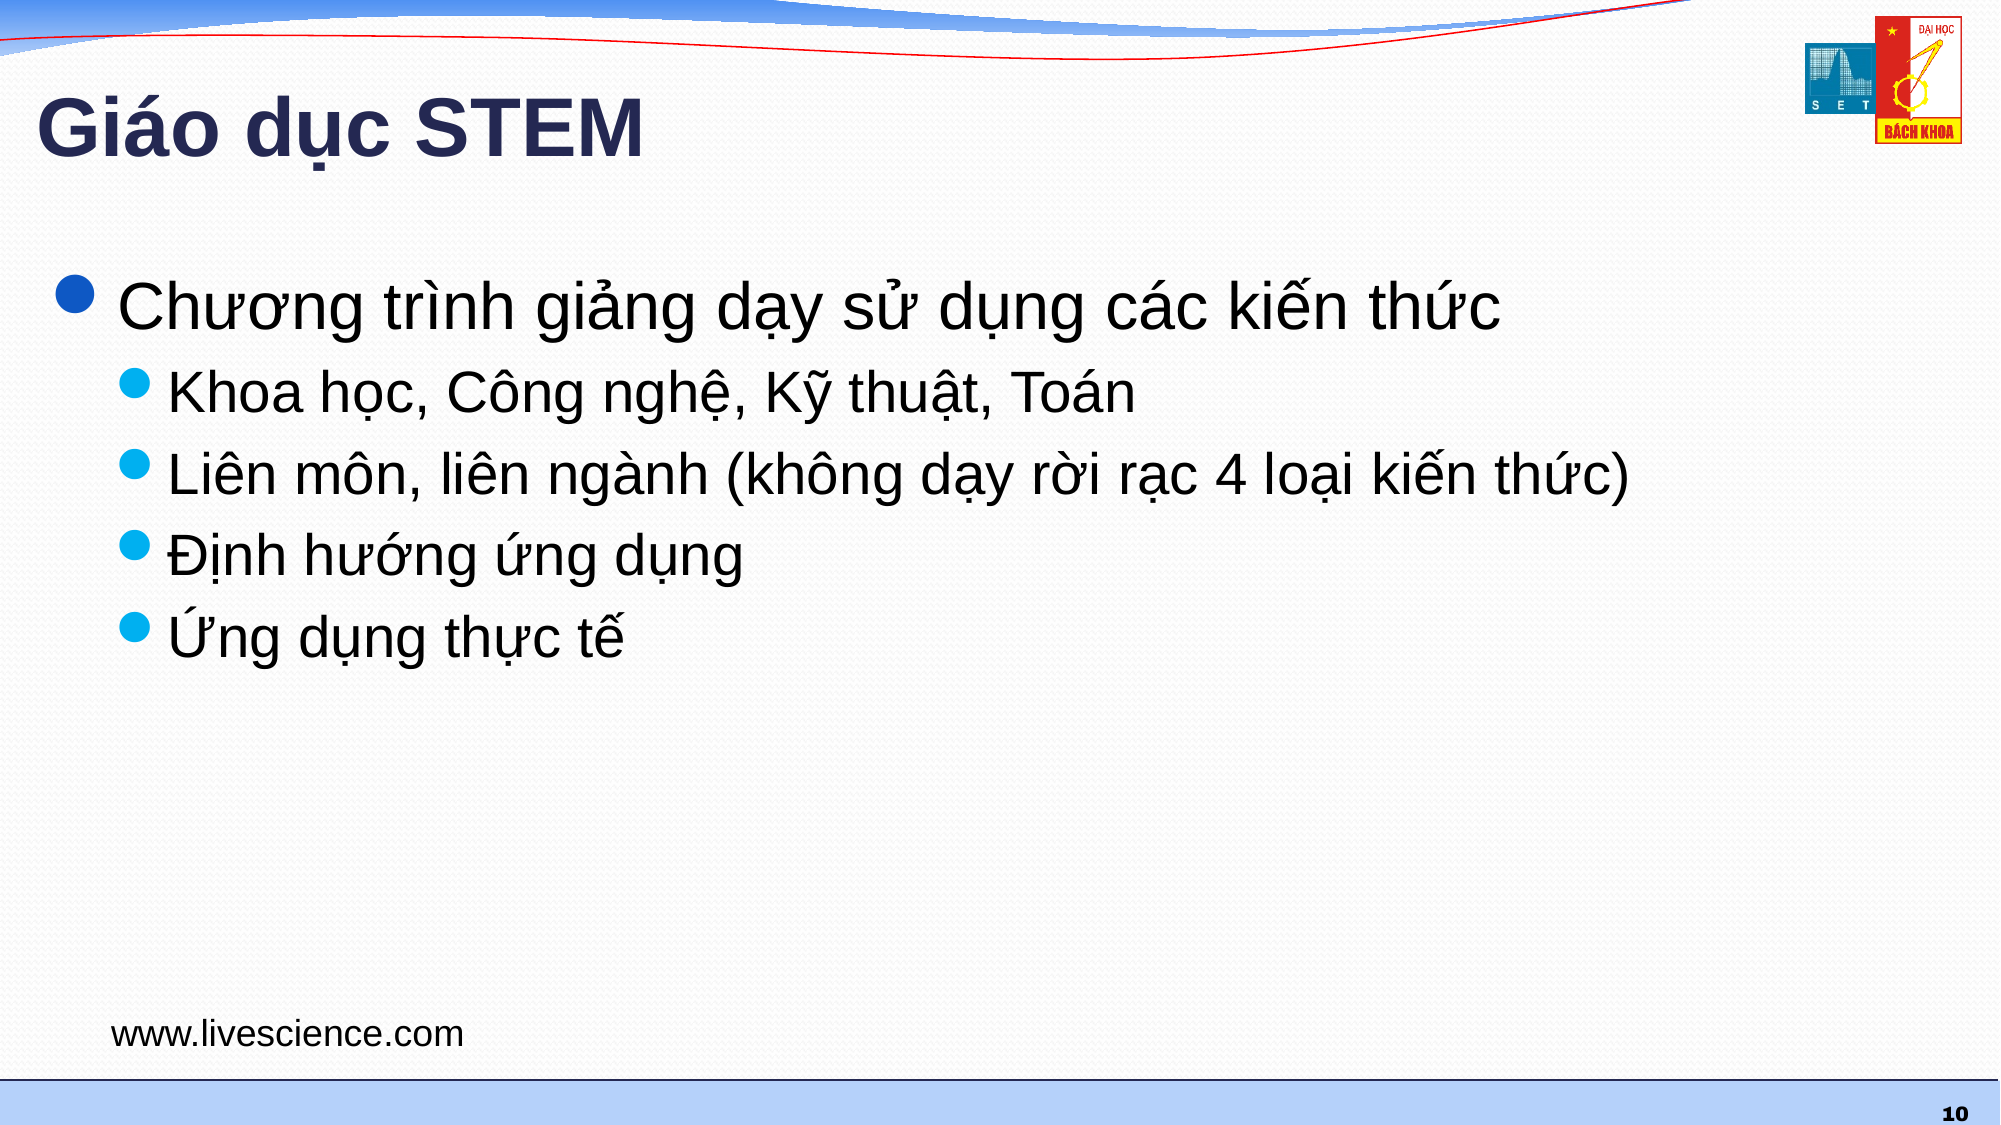

# Giáo dục STEM
Chương trình giảng dạy sử dụng các kiến thức
Khoa học, Công nghệ, Kỹ thuật, Toán
Liên môn, liên ngành (không dạy rời rạc 4 loại kiến thức)
Định hướng ứng dụng
Ứng dụng thực tế
www.livescience.com
10